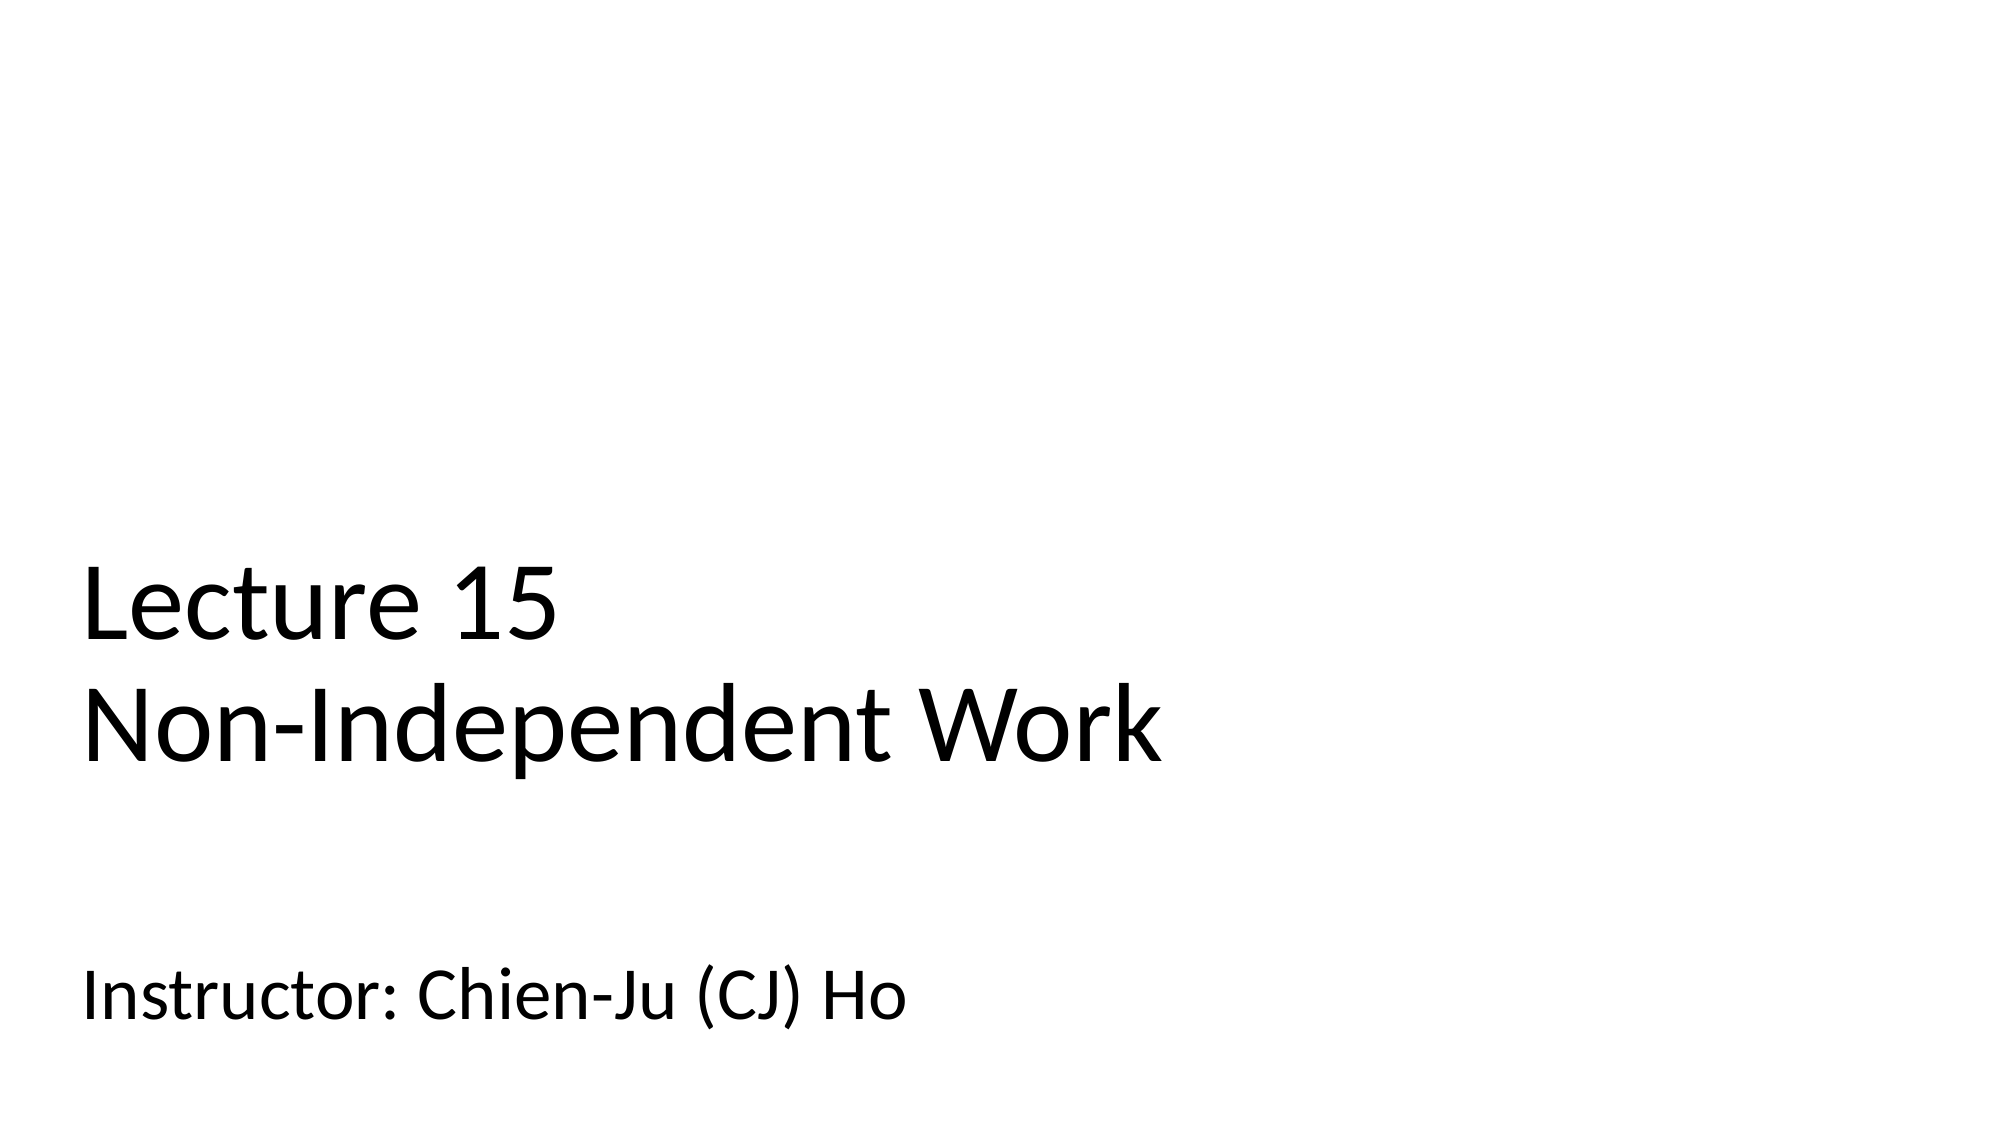

# Lecture 15 Non-Independent Work

Instructor: Chien-Ju (CJ) Ho